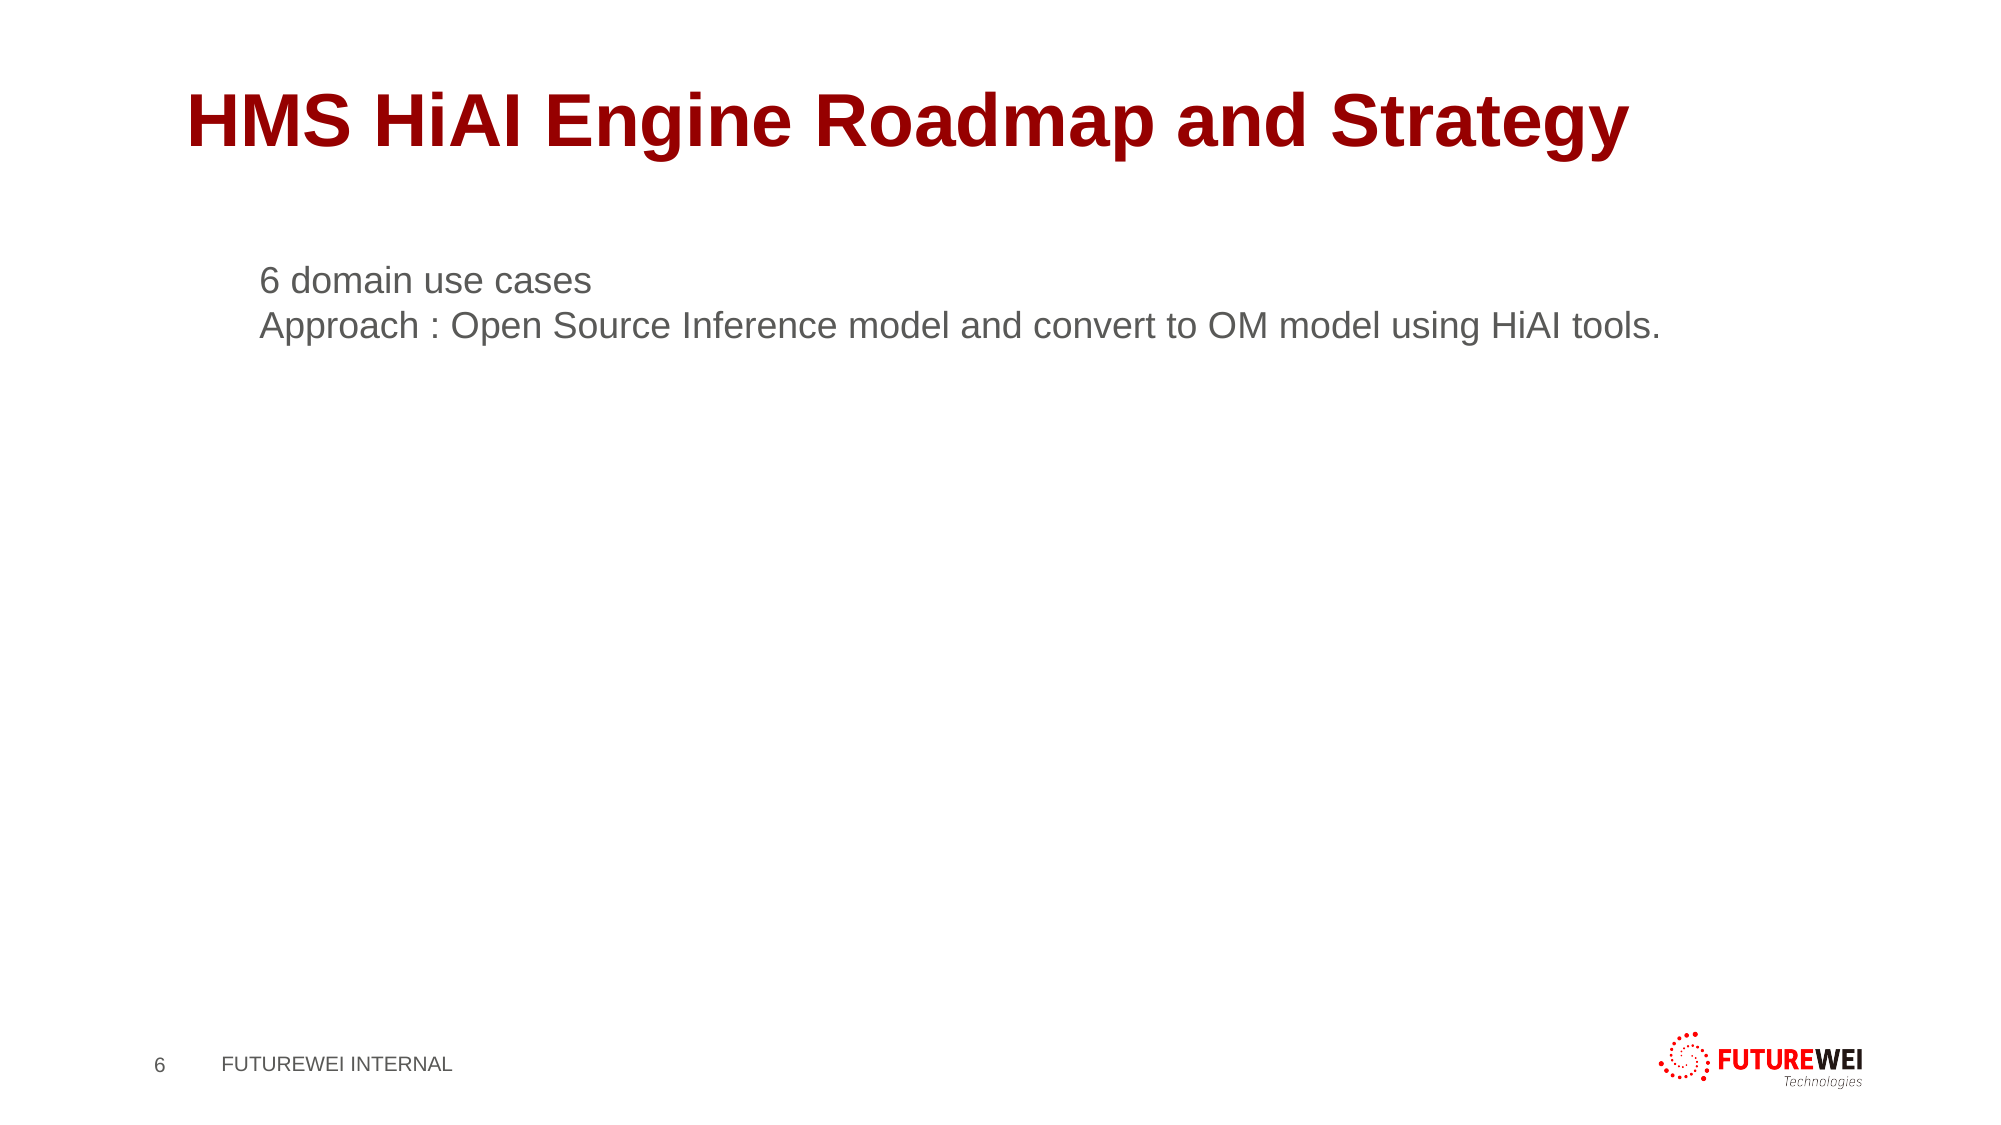

HMS HiAI Engine Roadmap and Strategy
6 domain use cases
Approach : Open Source Inference model and convert to OM model using HiAI tools.

6
FUTUREWEI INTERNAL